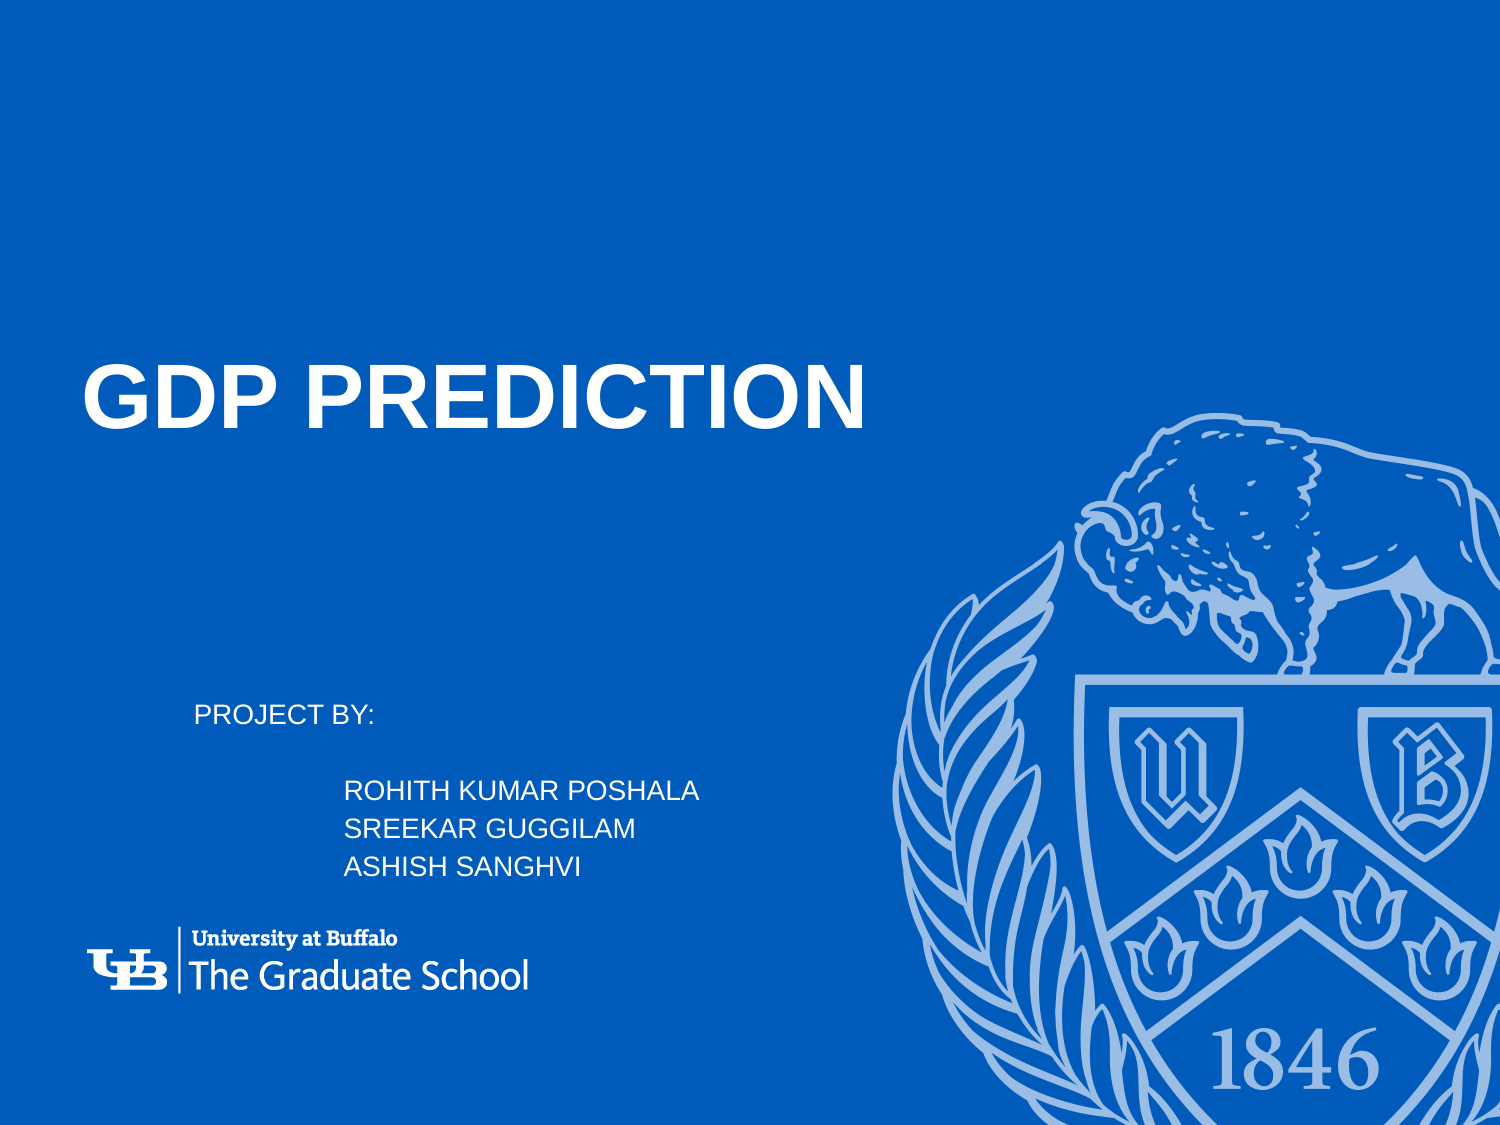

# GDP PREDICTION

PROJECT BY:

	ROHITH KUMAR POSHALA
	SREEKAR GUGGILAM
	ASHISH SANGHVI